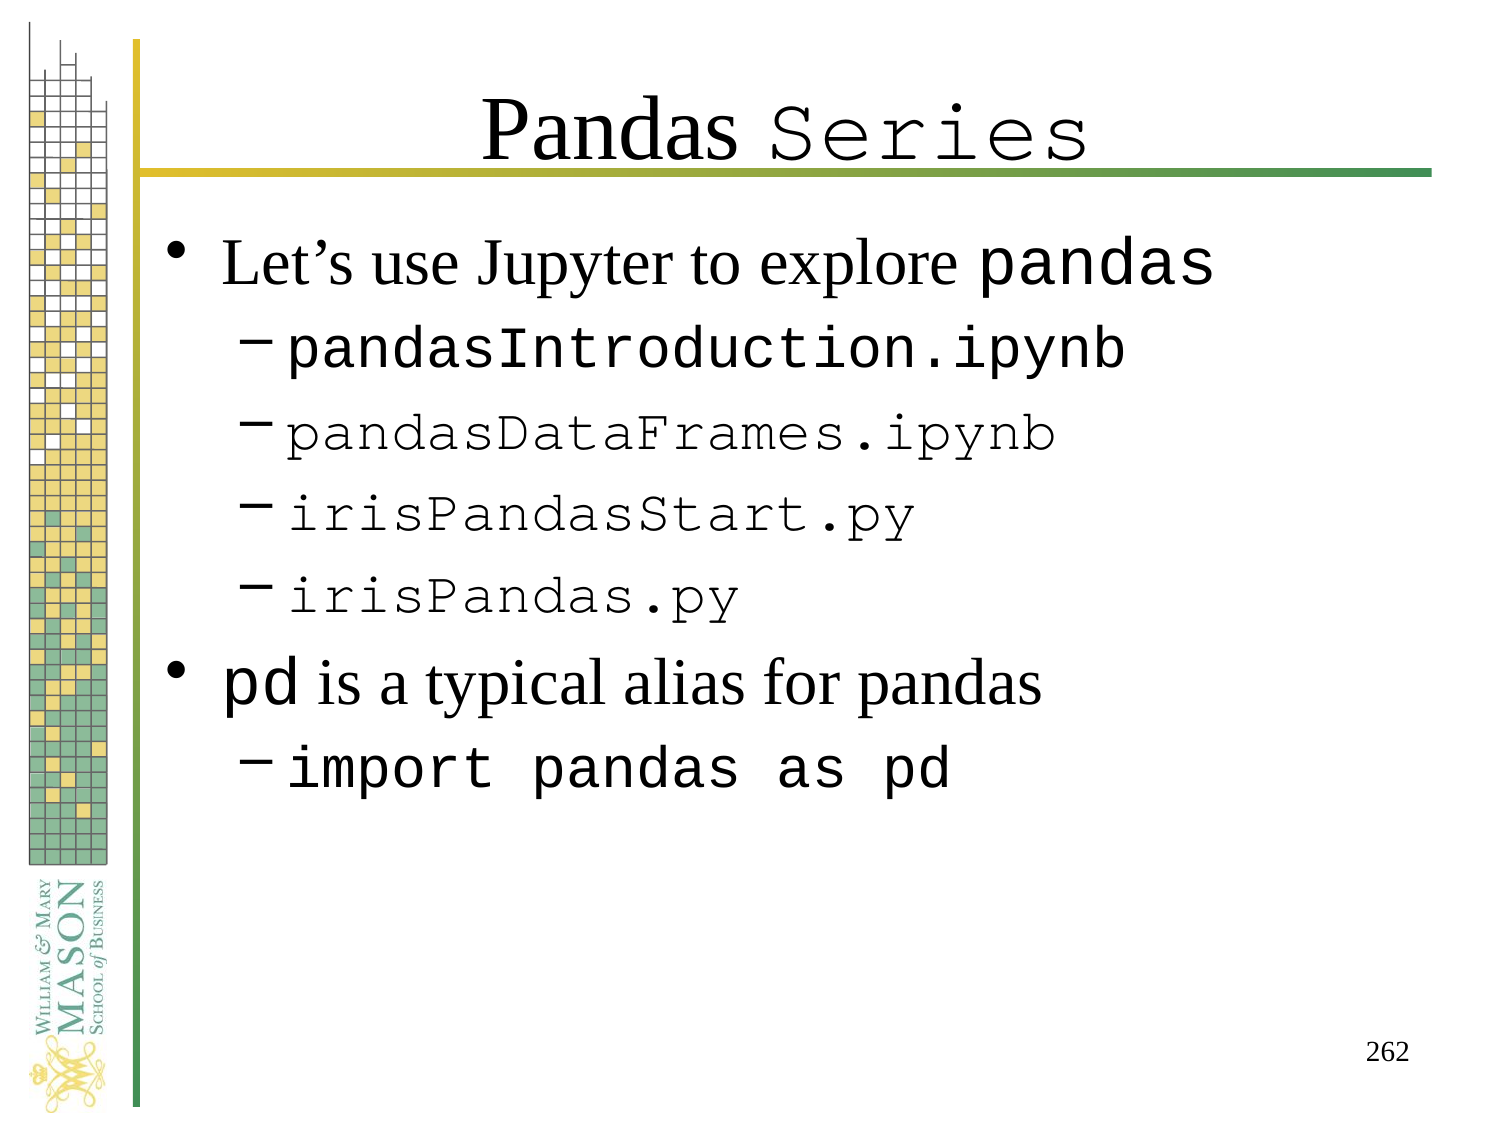

# Pandas Series
Let’s use Jupyter to explore pandas
pandasIntroduction.ipynb
pandasDataFrames.ipynb
irisPandasStart.py
irisPandas.py
pd is a typical alias for pandas
import pandas as pd
262